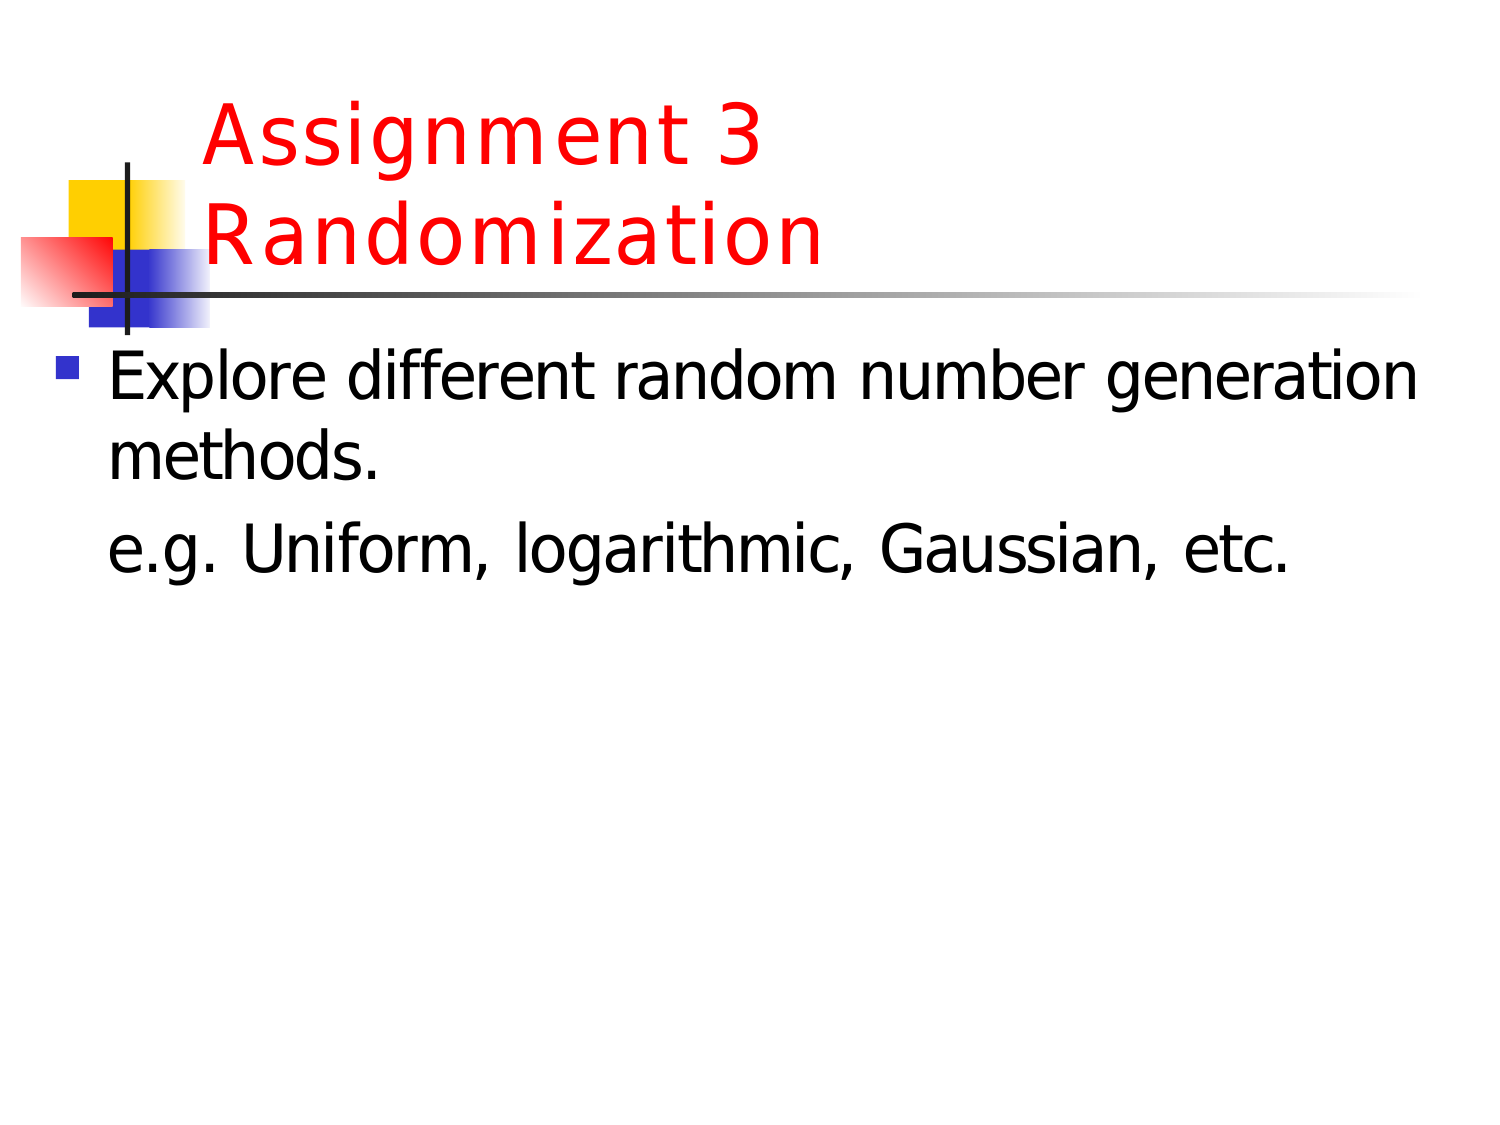

# Assignment 3 Randomization
Explore different random number generation methods.
	e.g. Uniform, logarithmic, Gaussian, etc.